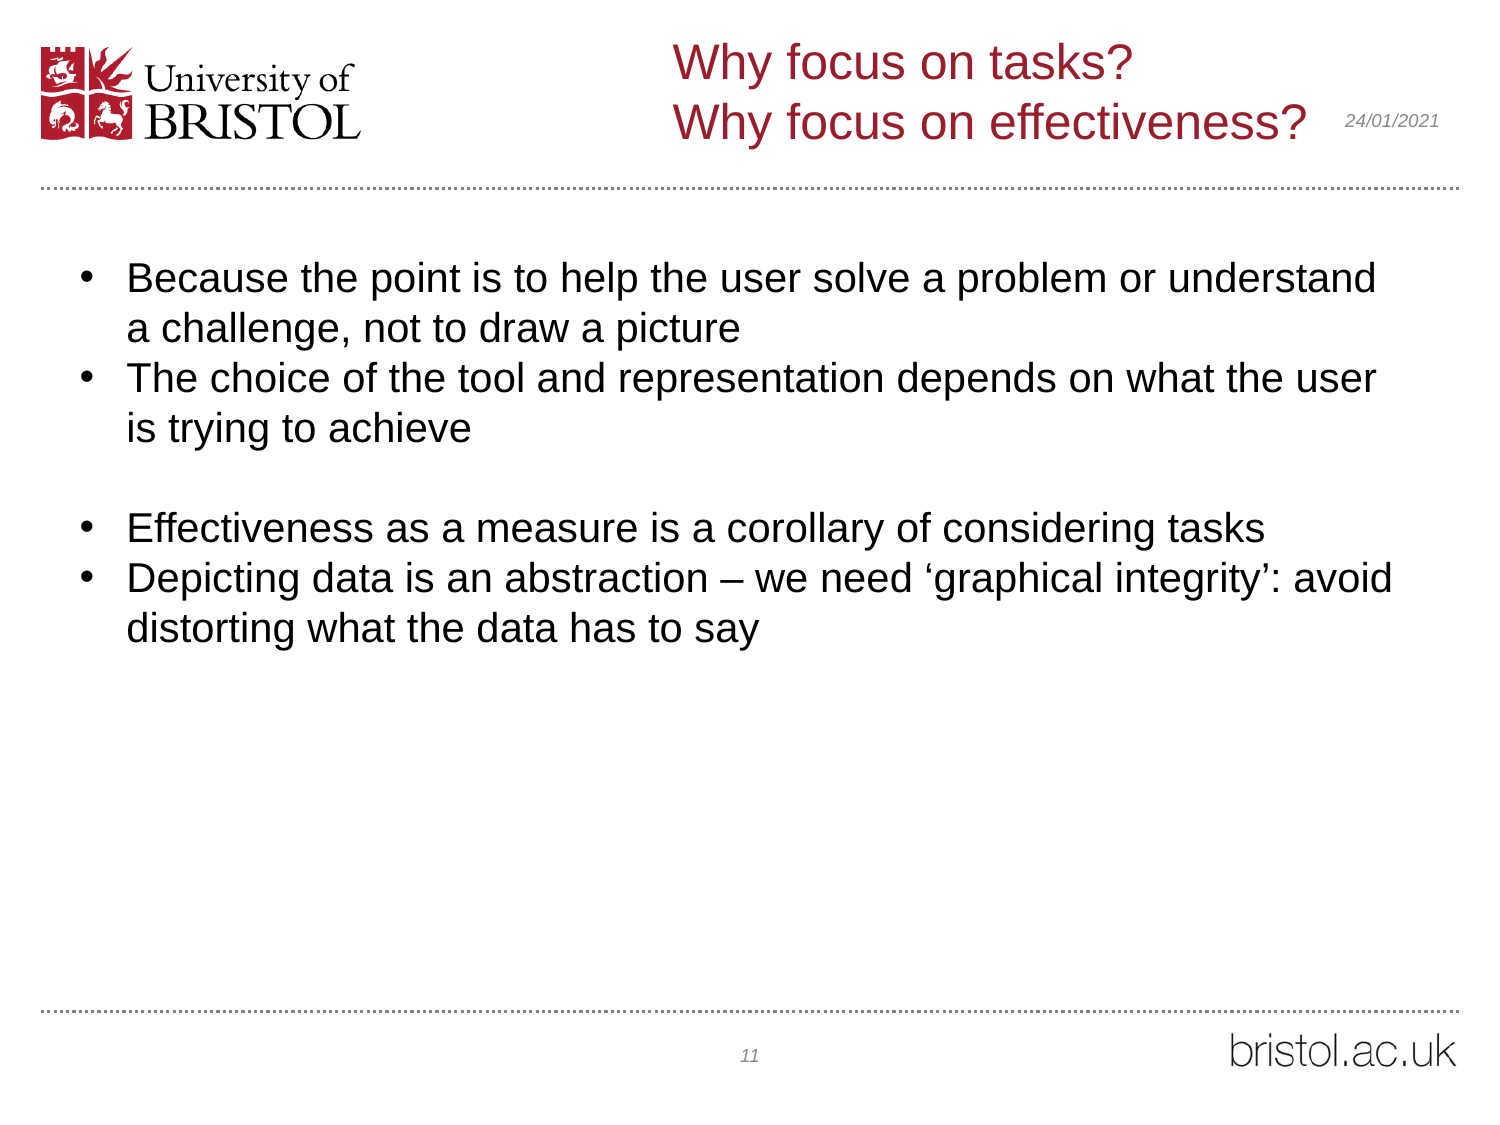

# Why focus on tasks? Why focus on effectiveness?
24/01/2021
Because the point is to help the user solve a problem or understand a challenge, not to draw a picture
The choice of the tool and representation depends on what the user is trying to achieve

Effectiveness as a measure is a corollary of considering tasks
Depicting data is an abstraction – we need ‘graphical integrity’: avoid distorting what the data has to say

11